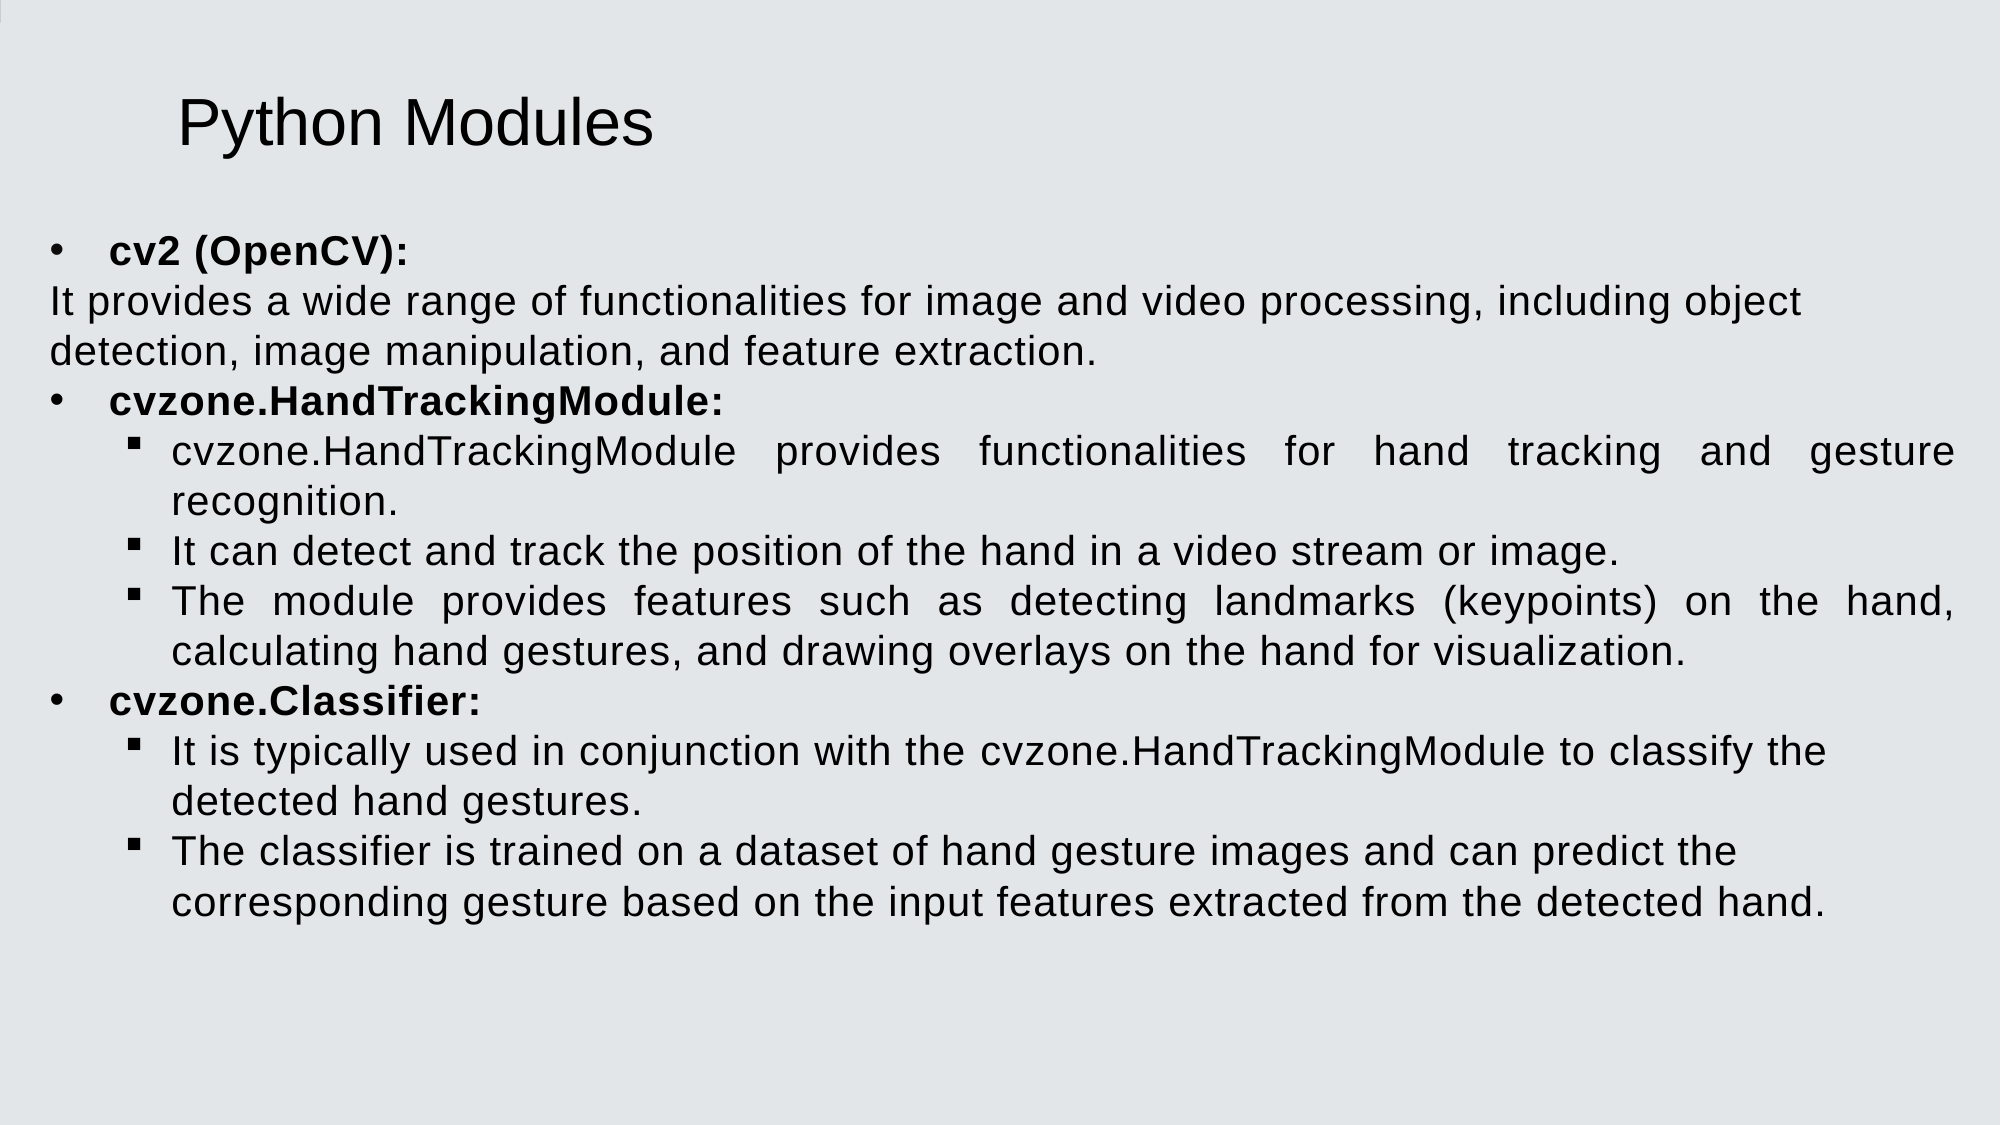

# Python Modules
cv2 (OpenCV):
It provides a wide range of functionalities for image and video processing, including object detection, image manipulation, and feature extraction.
cvzone.HandTrackingModule:
cvzone.HandTrackingModule provides functionalities for hand tracking and gesture recognition.
It can detect and track the position of the hand in a video stream or image.
The module provides features such as detecting landmarks (keypoints) on the hand, calculating hand gestures, and drawing overlays on the hand for visualization.
cvzone.Classifier:
It is typically used in conjunction with the cvzone.HandTrackingModule to classify the detected hand gestures.
The classifier is trained on a dataset of hand gesture images and can predict the corresponding gesture based on the input features extracted from the detected hand.